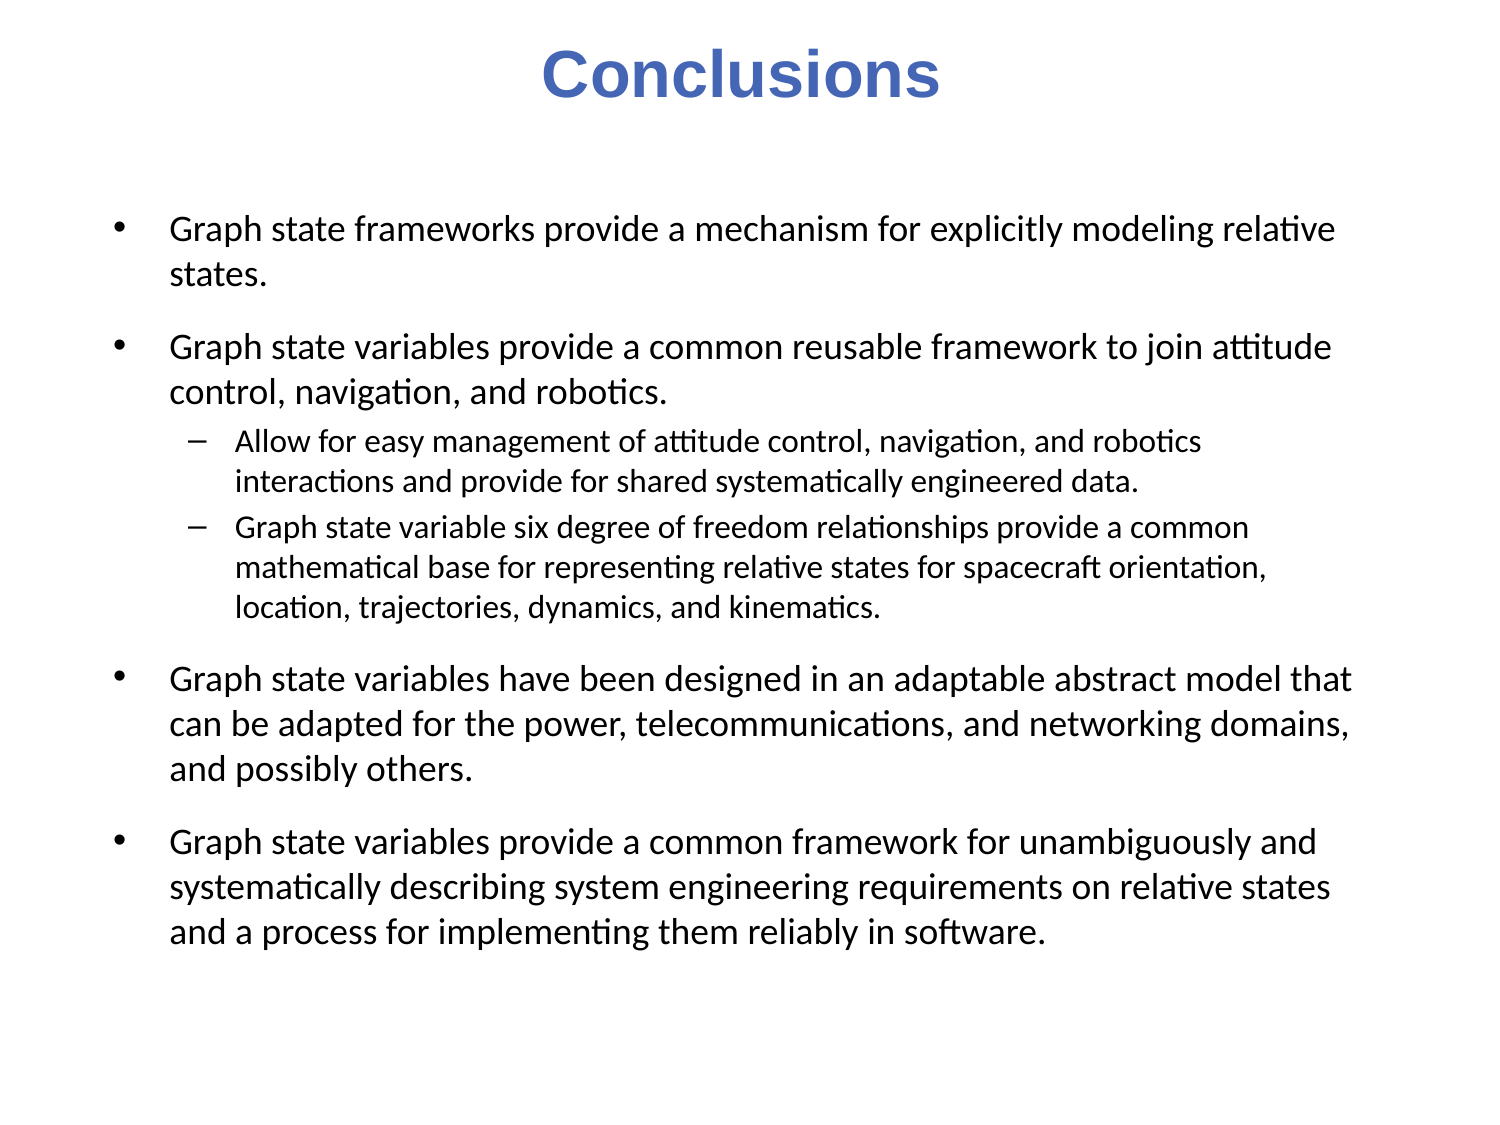

# Conclusions
Graph state frameworks provide a mechanism for explicitly modeling relative states.

Graph state variables provide a common reusable framework to join attitude control, navigation, and robotics.
Allow for easy management of attitude control, navigation, and robotics interactions and provide for shared systematically engineered data.
Graph state variable six degree of freedom relationships provide a common mathematical base for representing relative states for spacecraft orientation, location, trajectories, dynamics, and kinematics.

Graph state variables have been designed in an adaptable abstract model that can be adapted for the power, telecommunications, and networking domains, and possibly others.

Graph state variables provide a common framework for unambiguously and systematically describing system engineering requirements on relative states and a process for implementing them reliably in software.